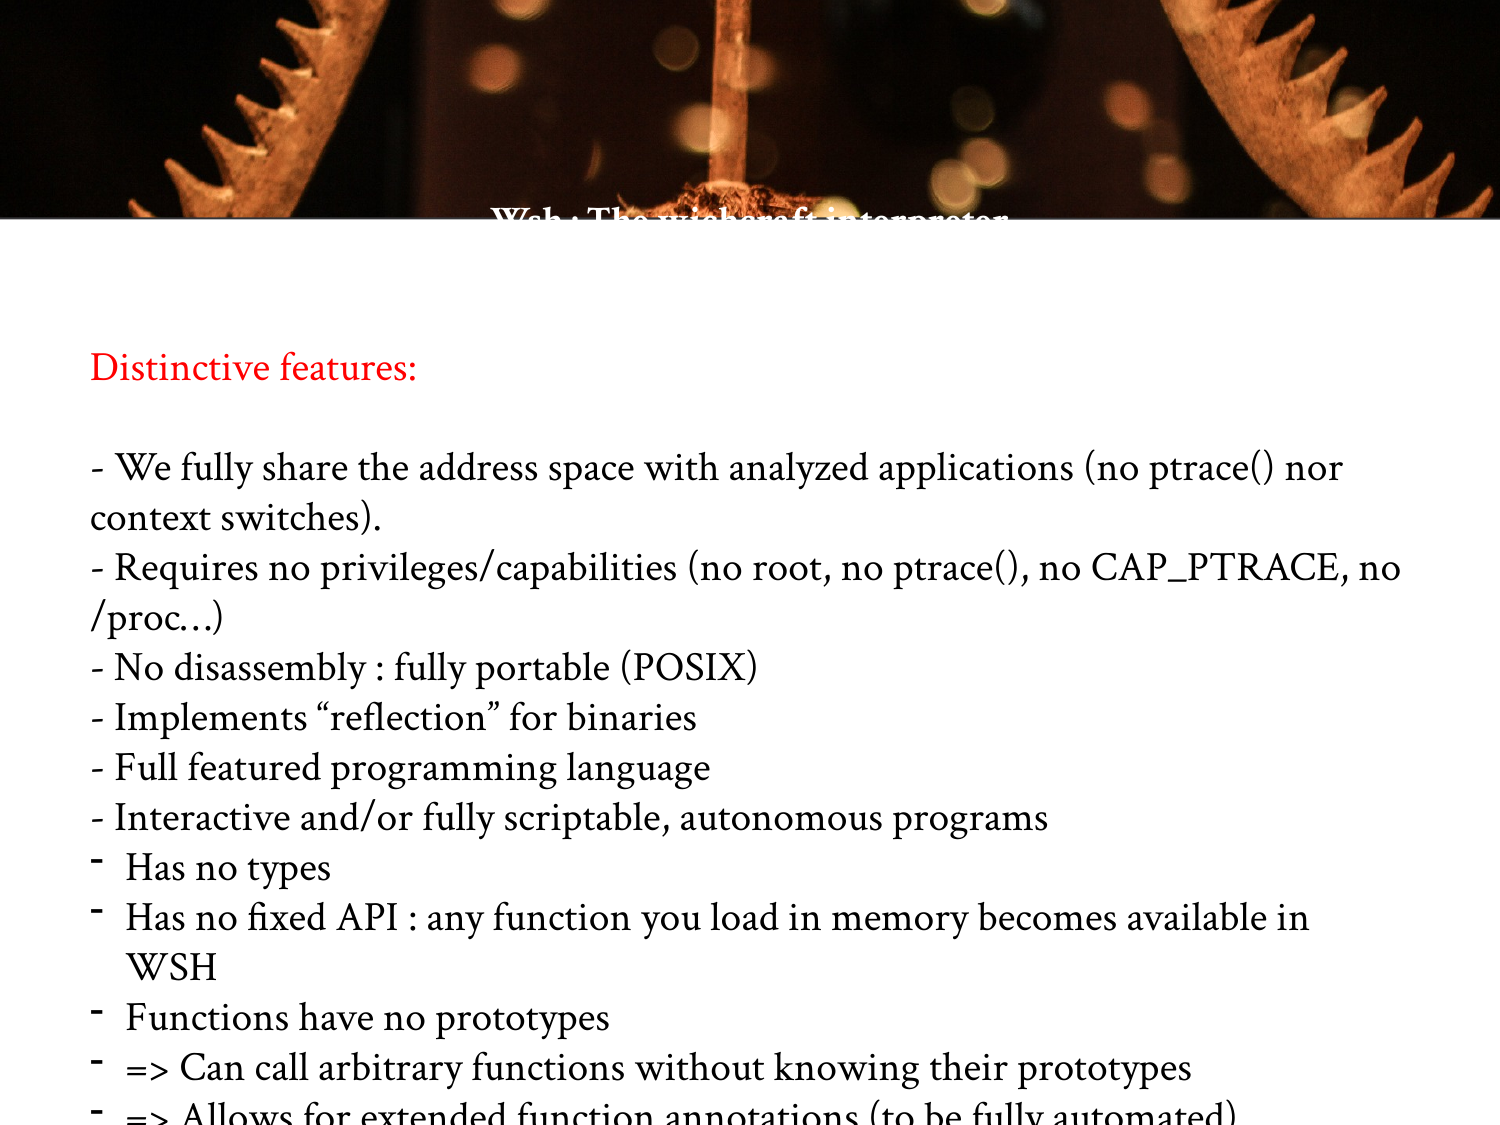

Wsh : The wichcraft interpreter
Distinctive features:

- We fully share the address space with analyzed applications (no ptrace() nor context switches).
- Requires no privileges/capabilities (no root, no ptrace(), no CAP_PTRACE, no /proc…)
- No disassembly : fully portable (POSIX)
- Implements “reflection” for binaries
- Full featured programming language
- Interactive and/or fully scriptable, autonomous programs
Has no types
Has no fixed API : any function you load in memory becomes available in WSH
Functions have no prototypes
=> Can call arbitrary functions without knowing their prototypes
=> Allows for extended function annotations (to be fully automated)
=> Steal/Reuse any code. Add scripting to any application.

                           NONE OF THIS IS SUPPOSED TO WORK